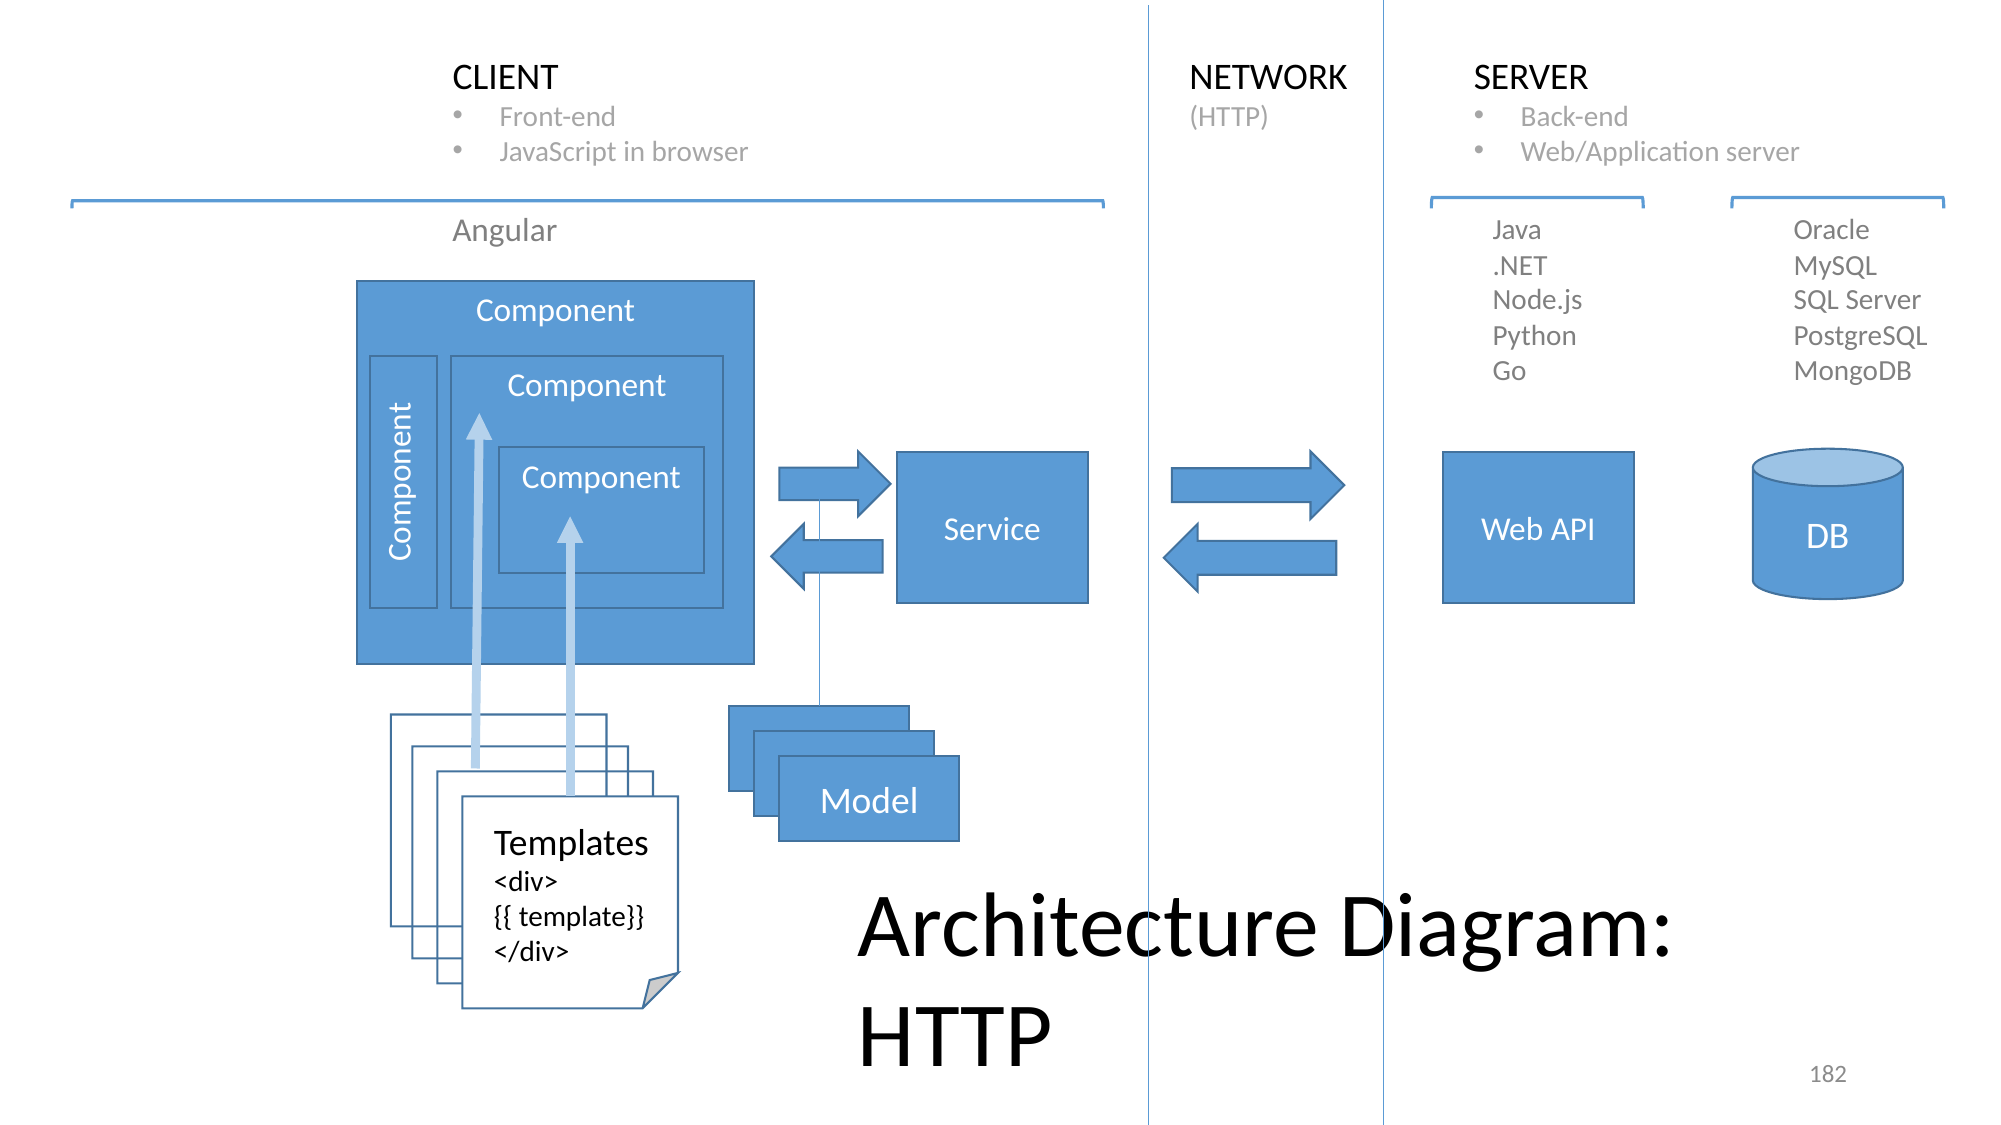

CLIENT
Front-end
JavaScript in browser
NETWORK
(HTTP)
SERVER
Back-end
Web/Application server

Angular
Java
.NET
Node.js
Python
Go
Oracle
MySQL
SQL Server
PostgreSQL
MongoDB
Component
Component
Component
Component
DB

Service
Web API

Model

Model

Model

Templates
<div>
{{ template}}
</div>
Architecture Diagram: HTTP

182